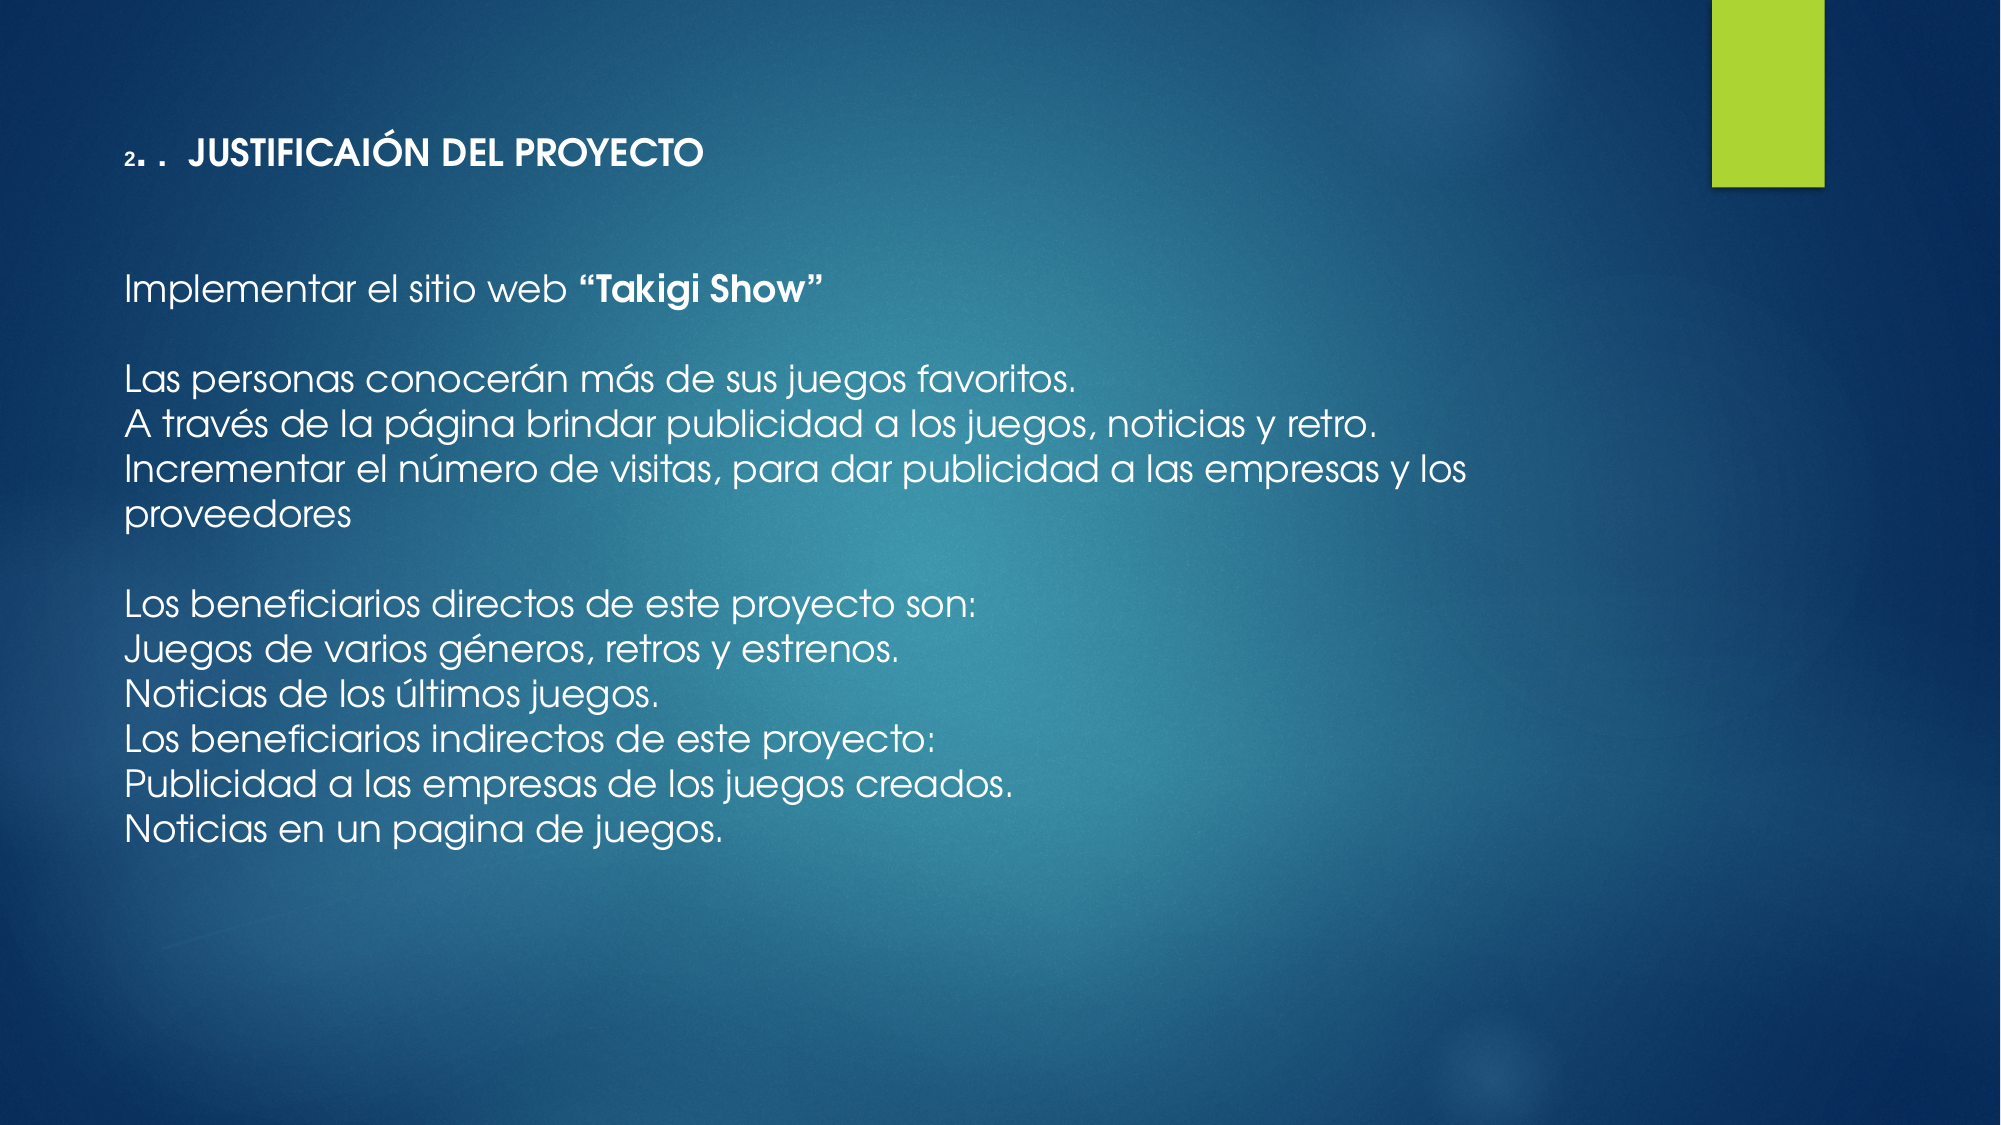

2. .  JUSTIFICAIÓN DEL PROYECTO

Implementar el sitio web “Takigi Show”

Las personas conocerán más de sus juegos favoritos.
A través de la página brindar publicidad a los juegos, noticias y retro.
Incrementar el número de visitas, para dar publicidad a las empresas y los proveedores

Los beneficiarios directos de este proyecto son:
Juegos de varios géneros, retros y estrenos.
Noticias de los últimos juegos.
Los beneficiarios indirectos de este proyecto:
Publicidad a las empresas de los juegos creados.
Noticias en un pagina de juegos.